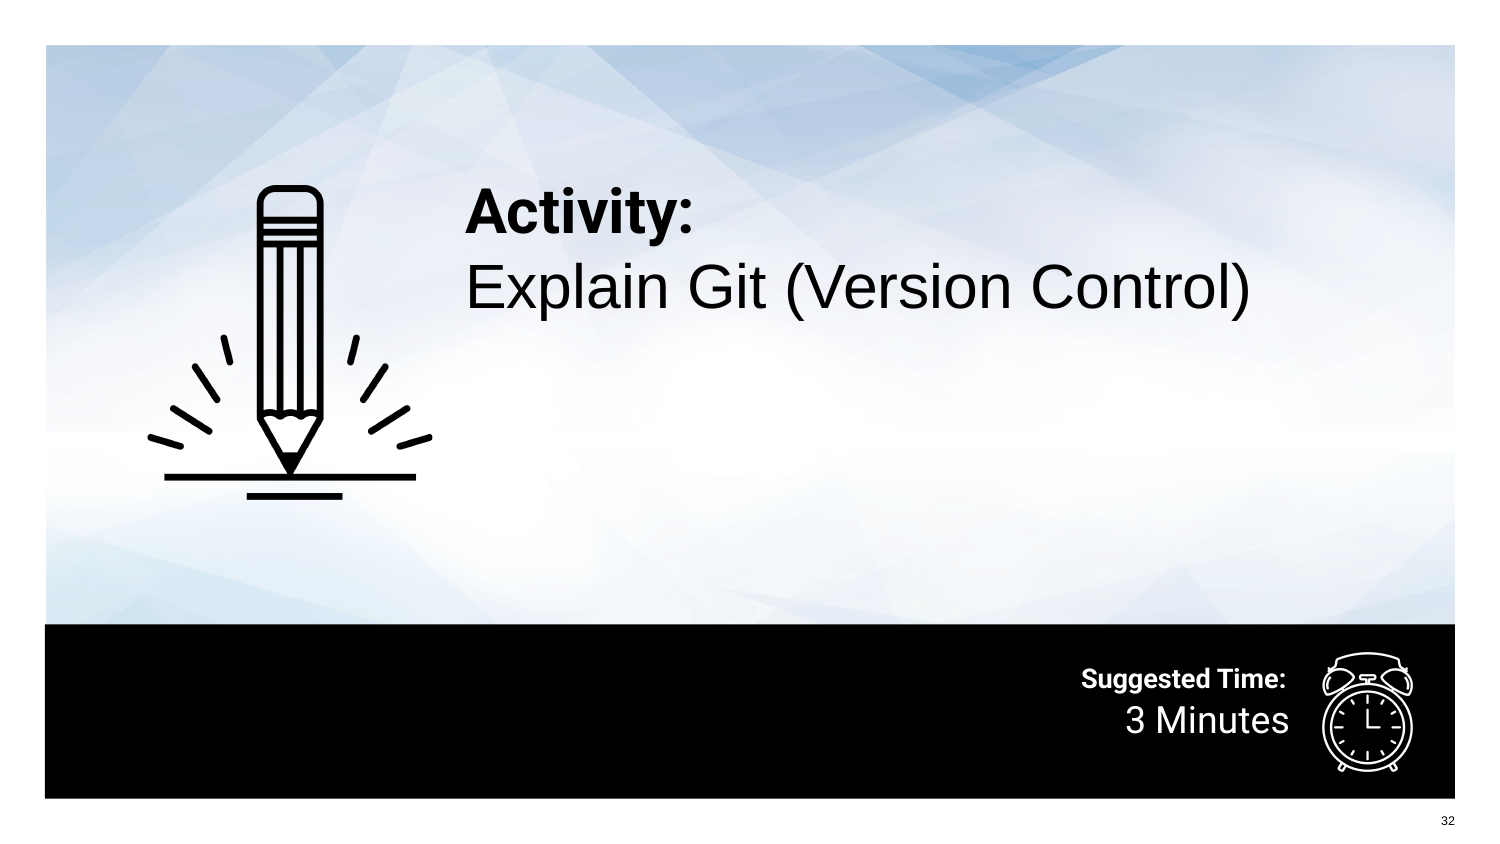

Activity:
Explain Git (Version Control)
# 3 Minutes